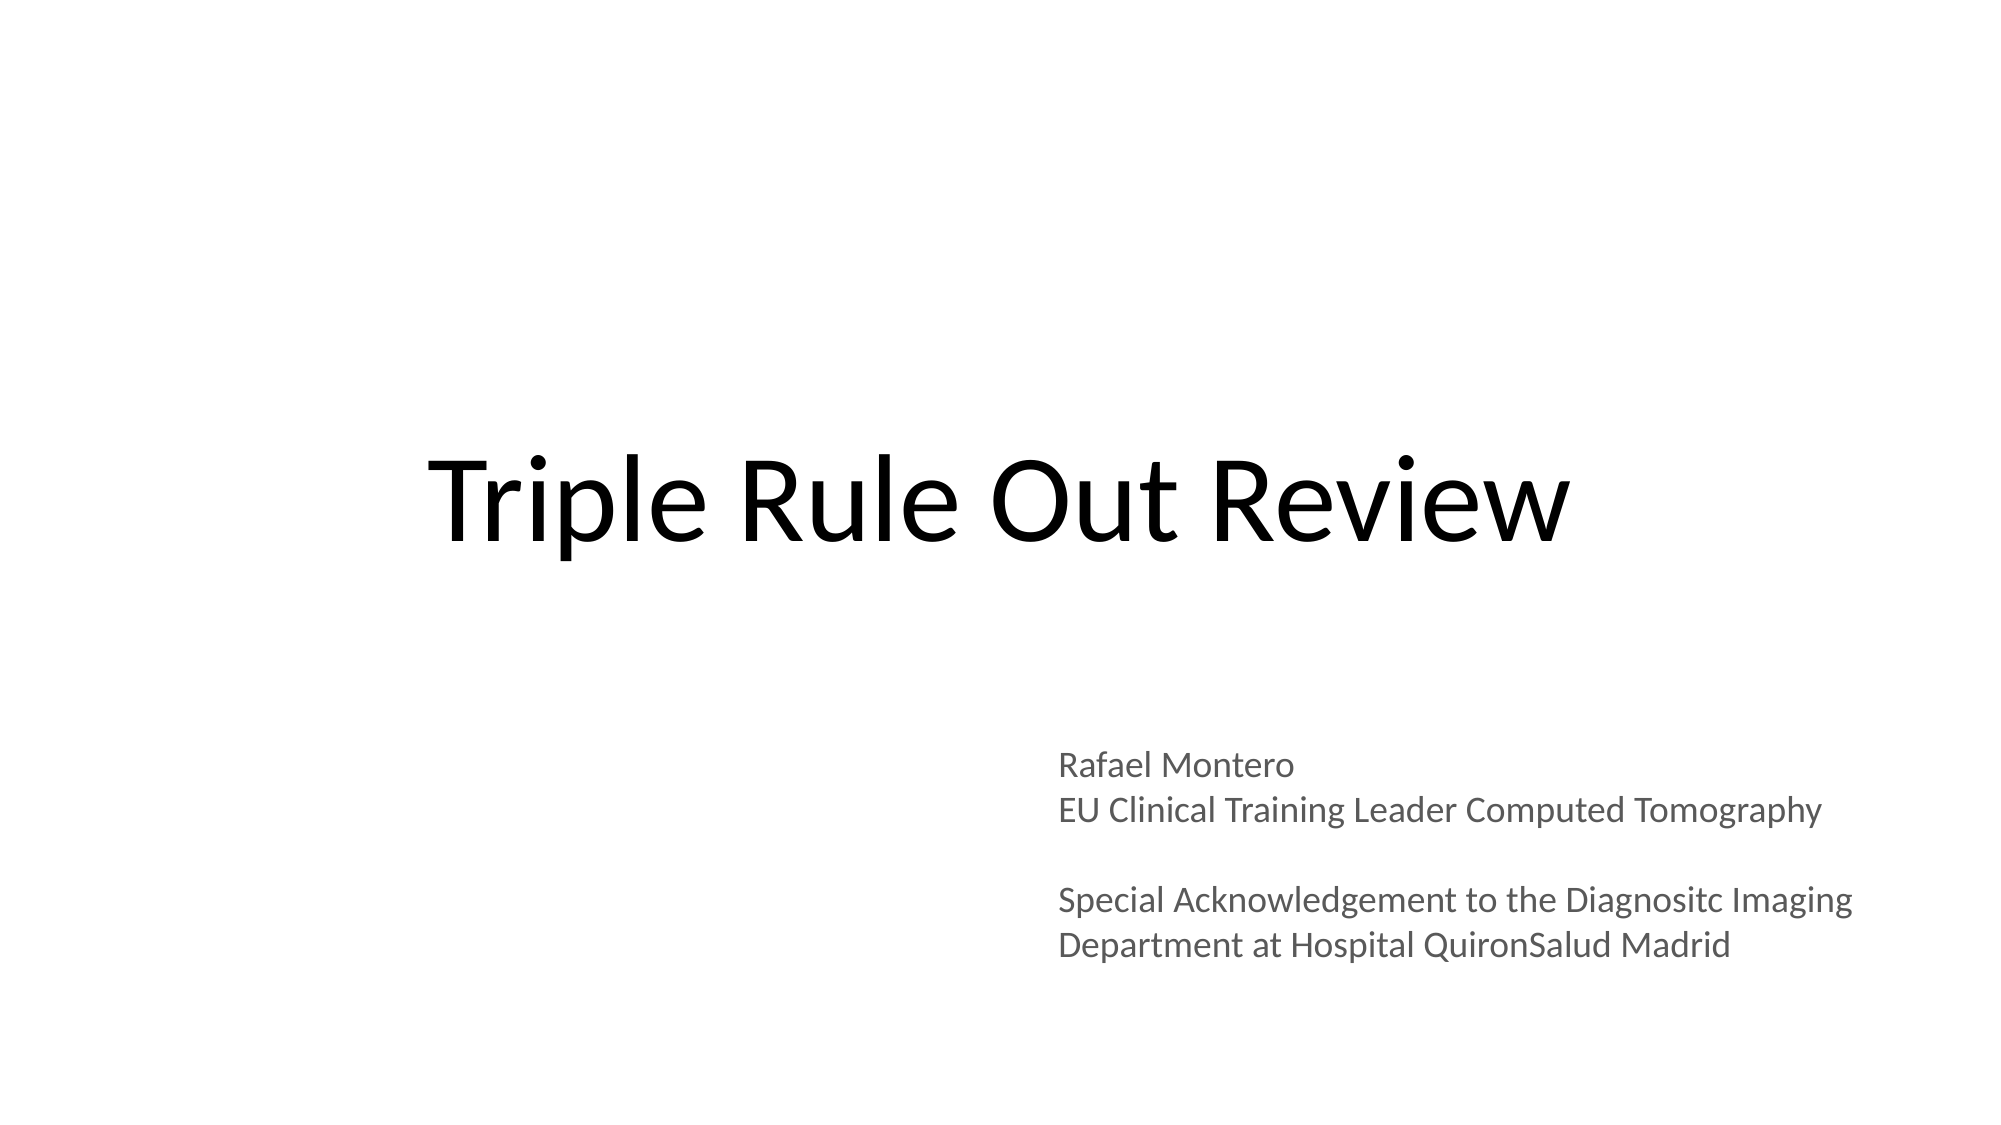

# Triple Rule Out Review
Rafael Montero
EU Clinical Training Leader Computed Tomography

Special Acknowledgement to the Diagnositc Imaging Department at Hospital QuironSalud Madrid